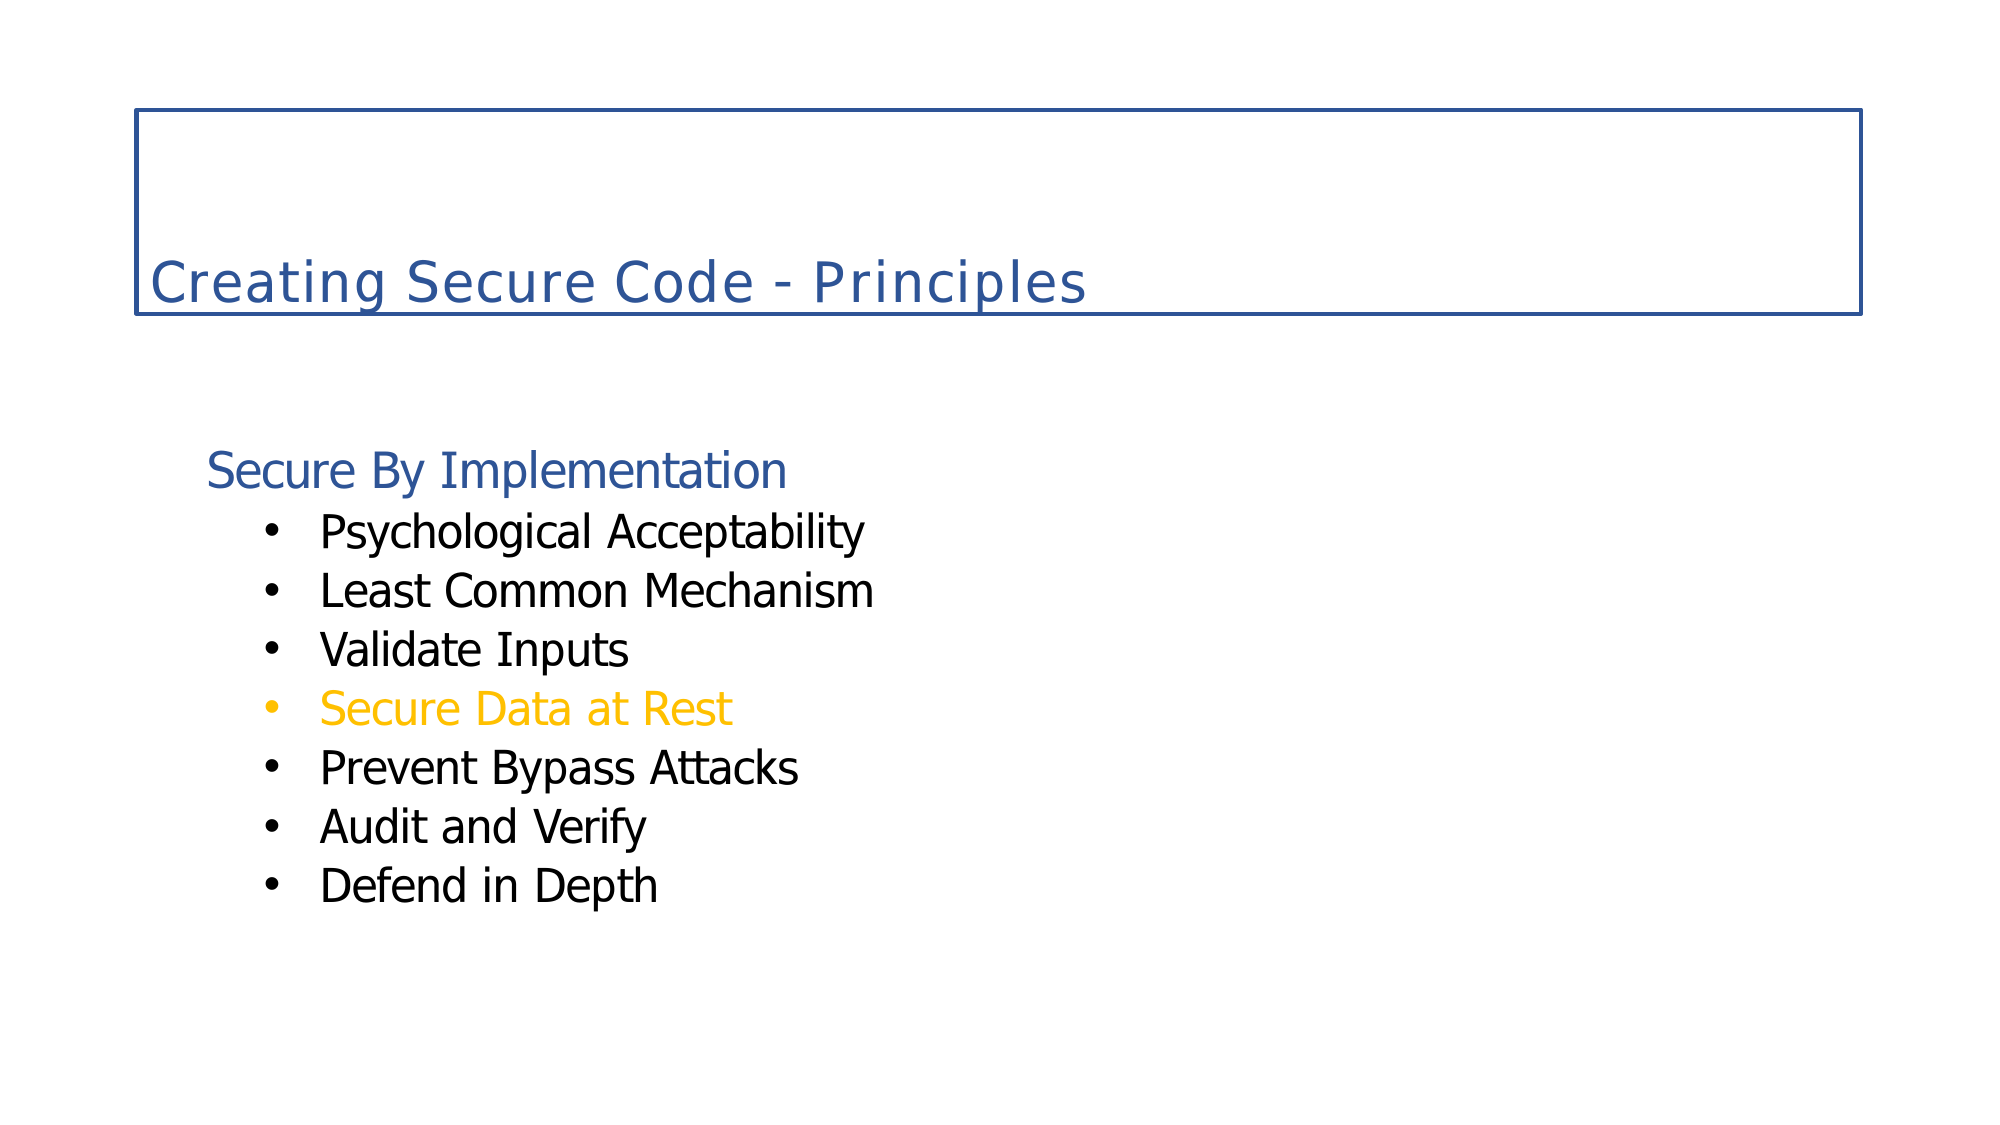

# Creating Secure Code - Principles
Secure By Implementation
Psychological Acceptability
Least Common Mechanism
Validate Inputs
Secure Data at Rest
Prevent Bypass Attacks
Audit and Verify
Defend in Depth